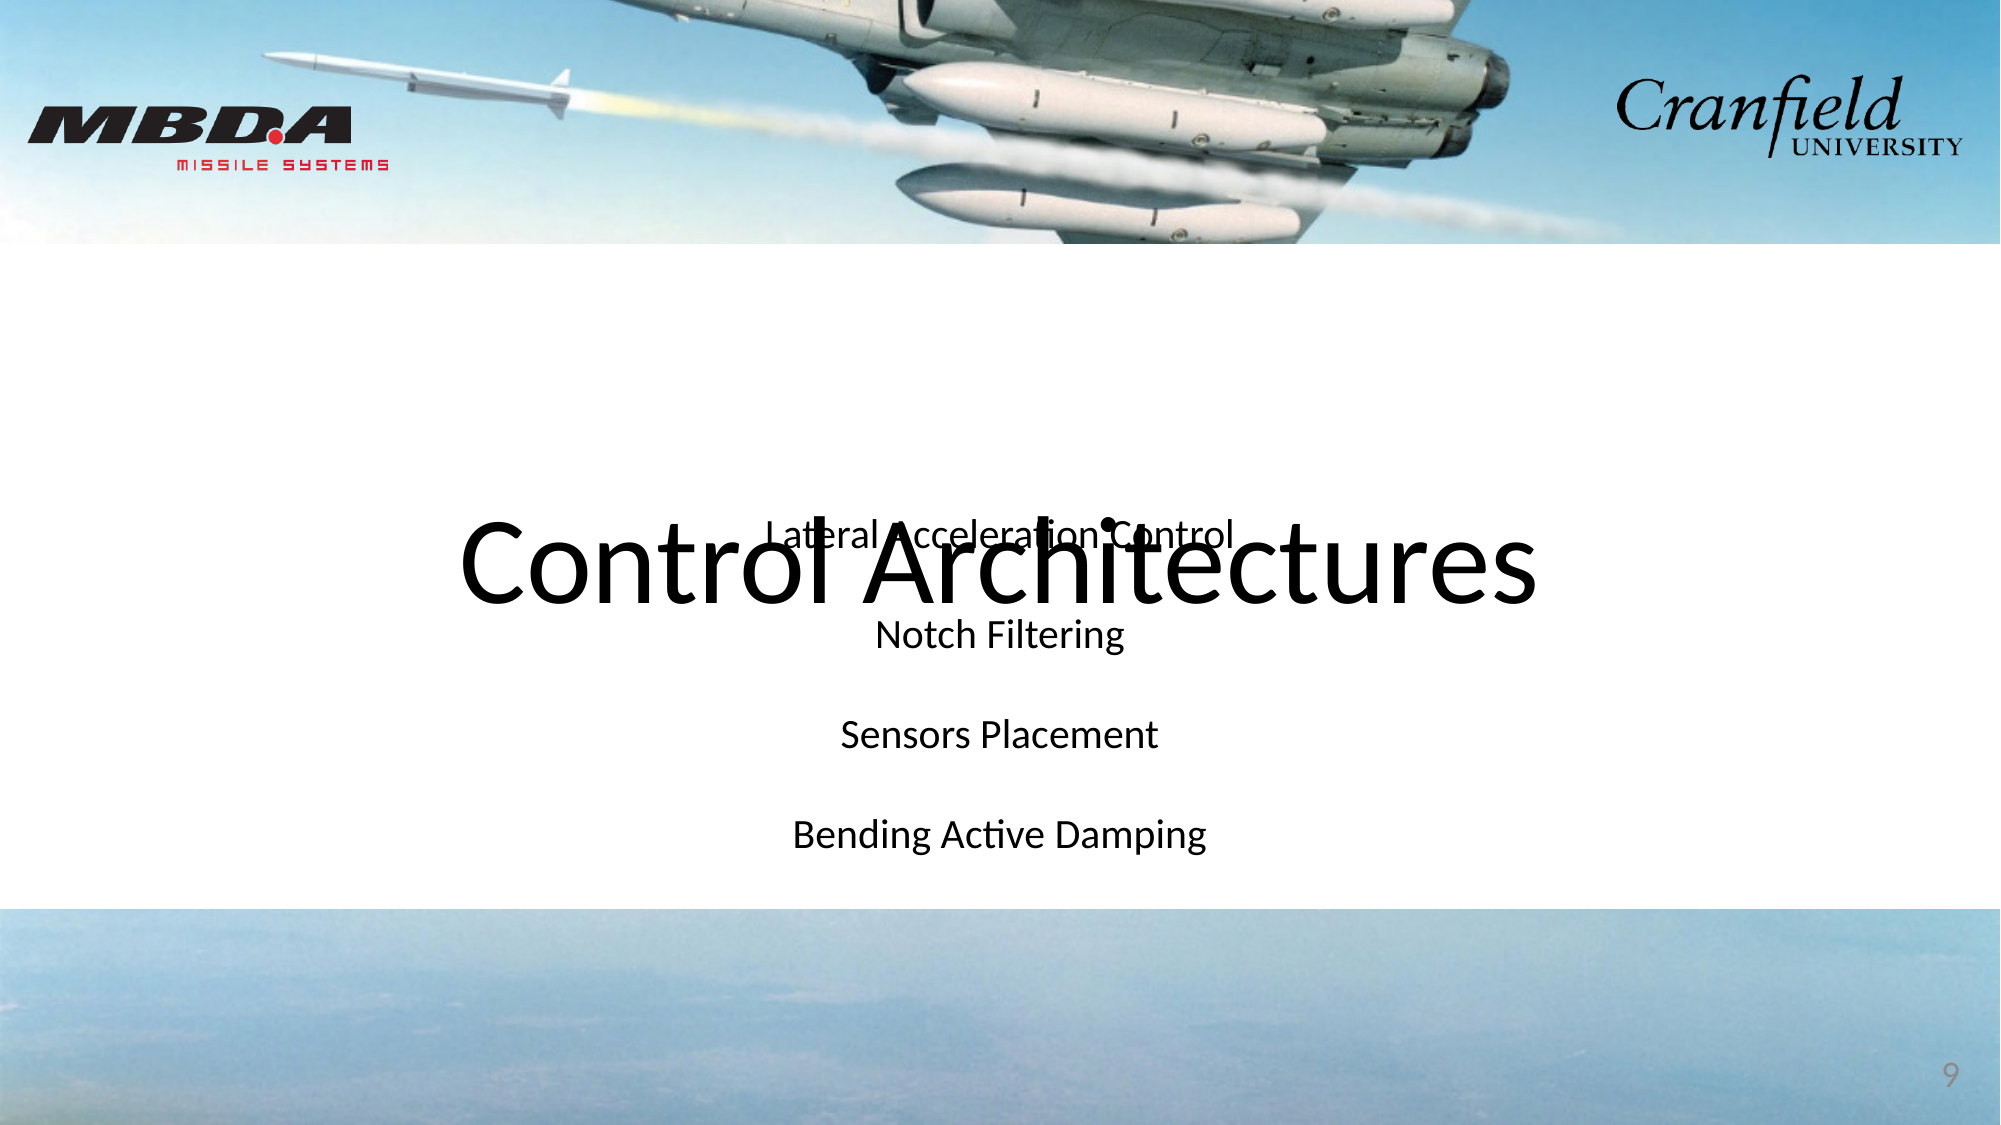

Lateral Acceleration Control
Notch Filtering
Sensors Placement
Bending Active Damping
# Control Architectures
9